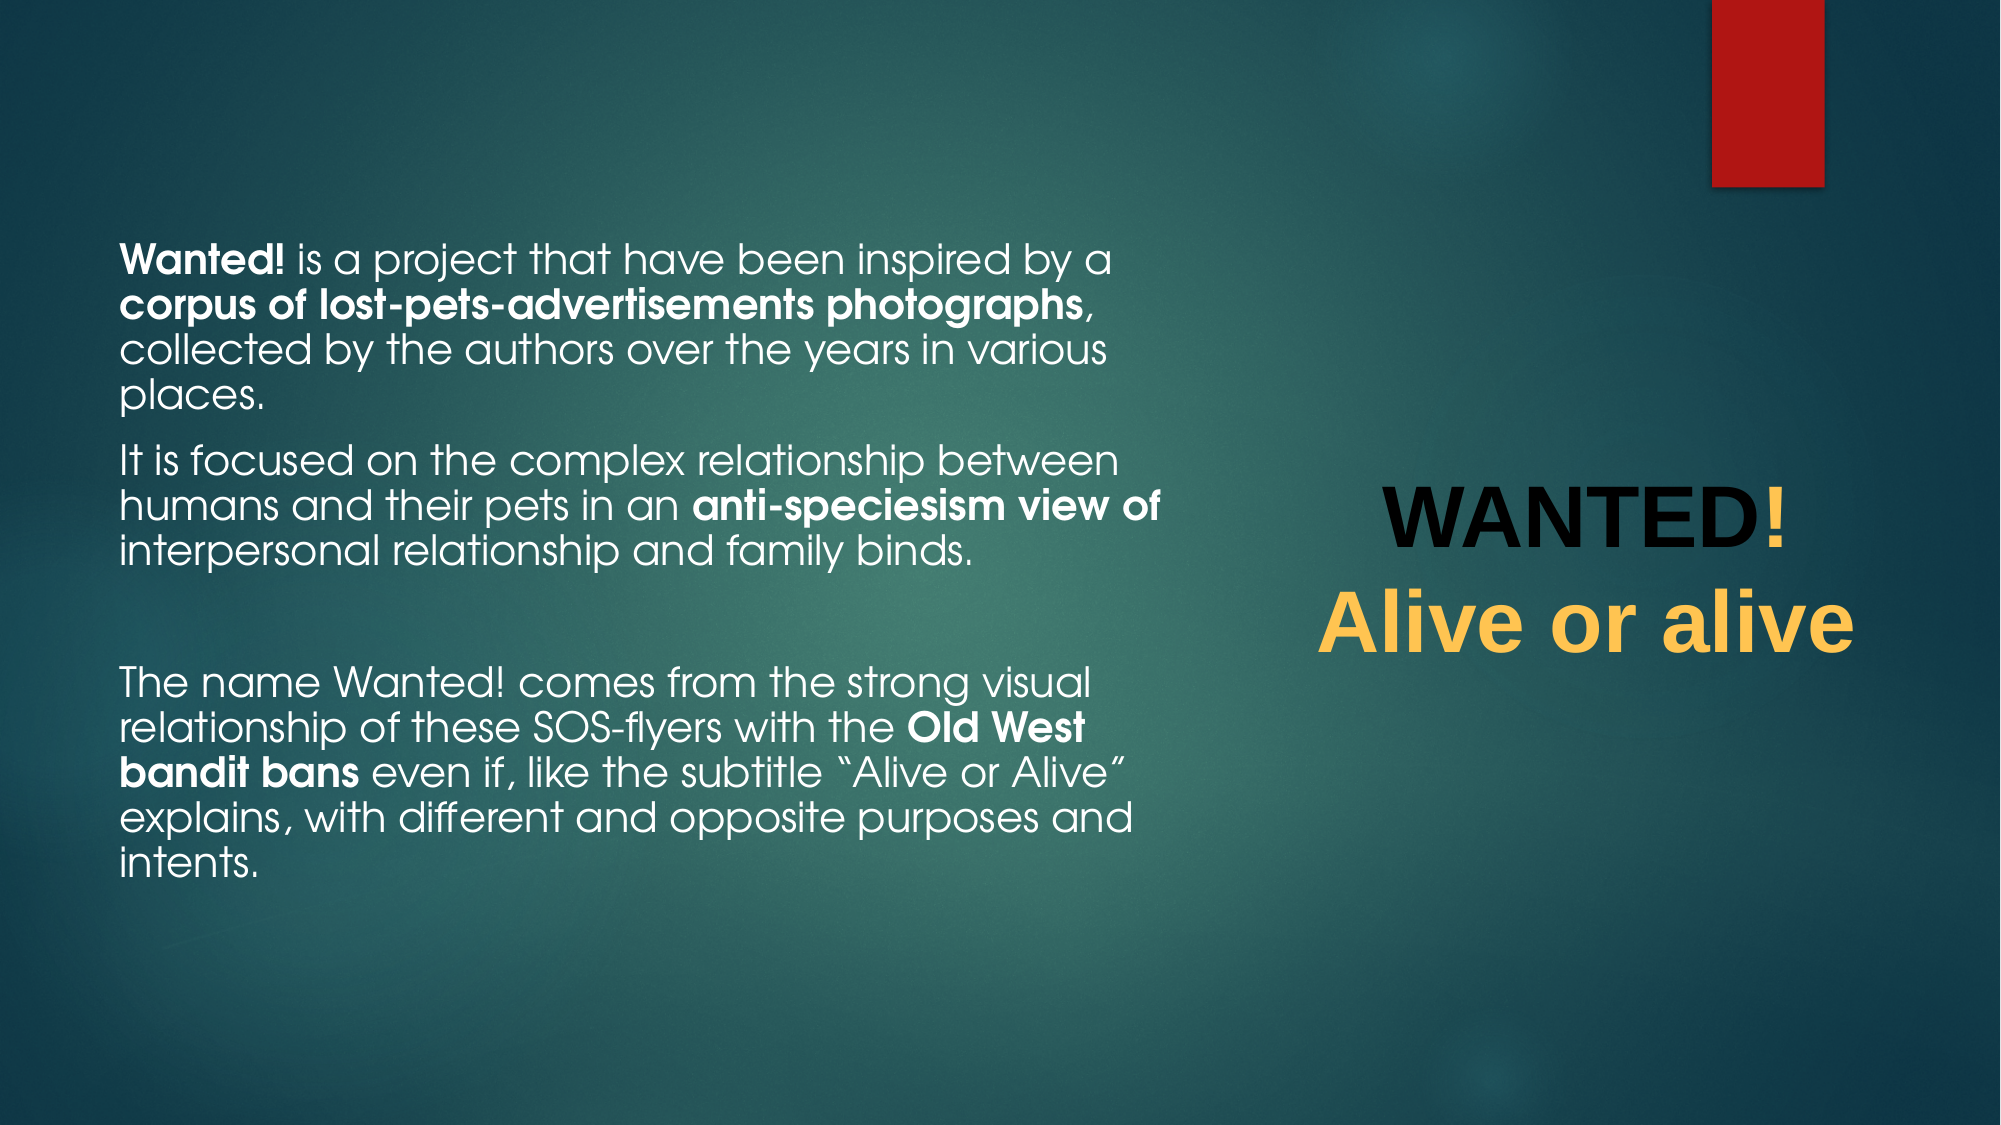

# WANTED! Alive or alive
Wanted! is a project that have been inspired by a corpus of lost-pets-advertisements photographs, collected by the authors over the years in various places.
It is focused on the complex relationship between humans and their pets in an anti-speciesism view of interpersonal relationship and family binds.

The name Wanted! comes from the strong visual relationship of these SOS-flyers with the Old West bandit bans even if, like the subtitle “Alive or Alive” explains, with different and opposite purposes and intents.